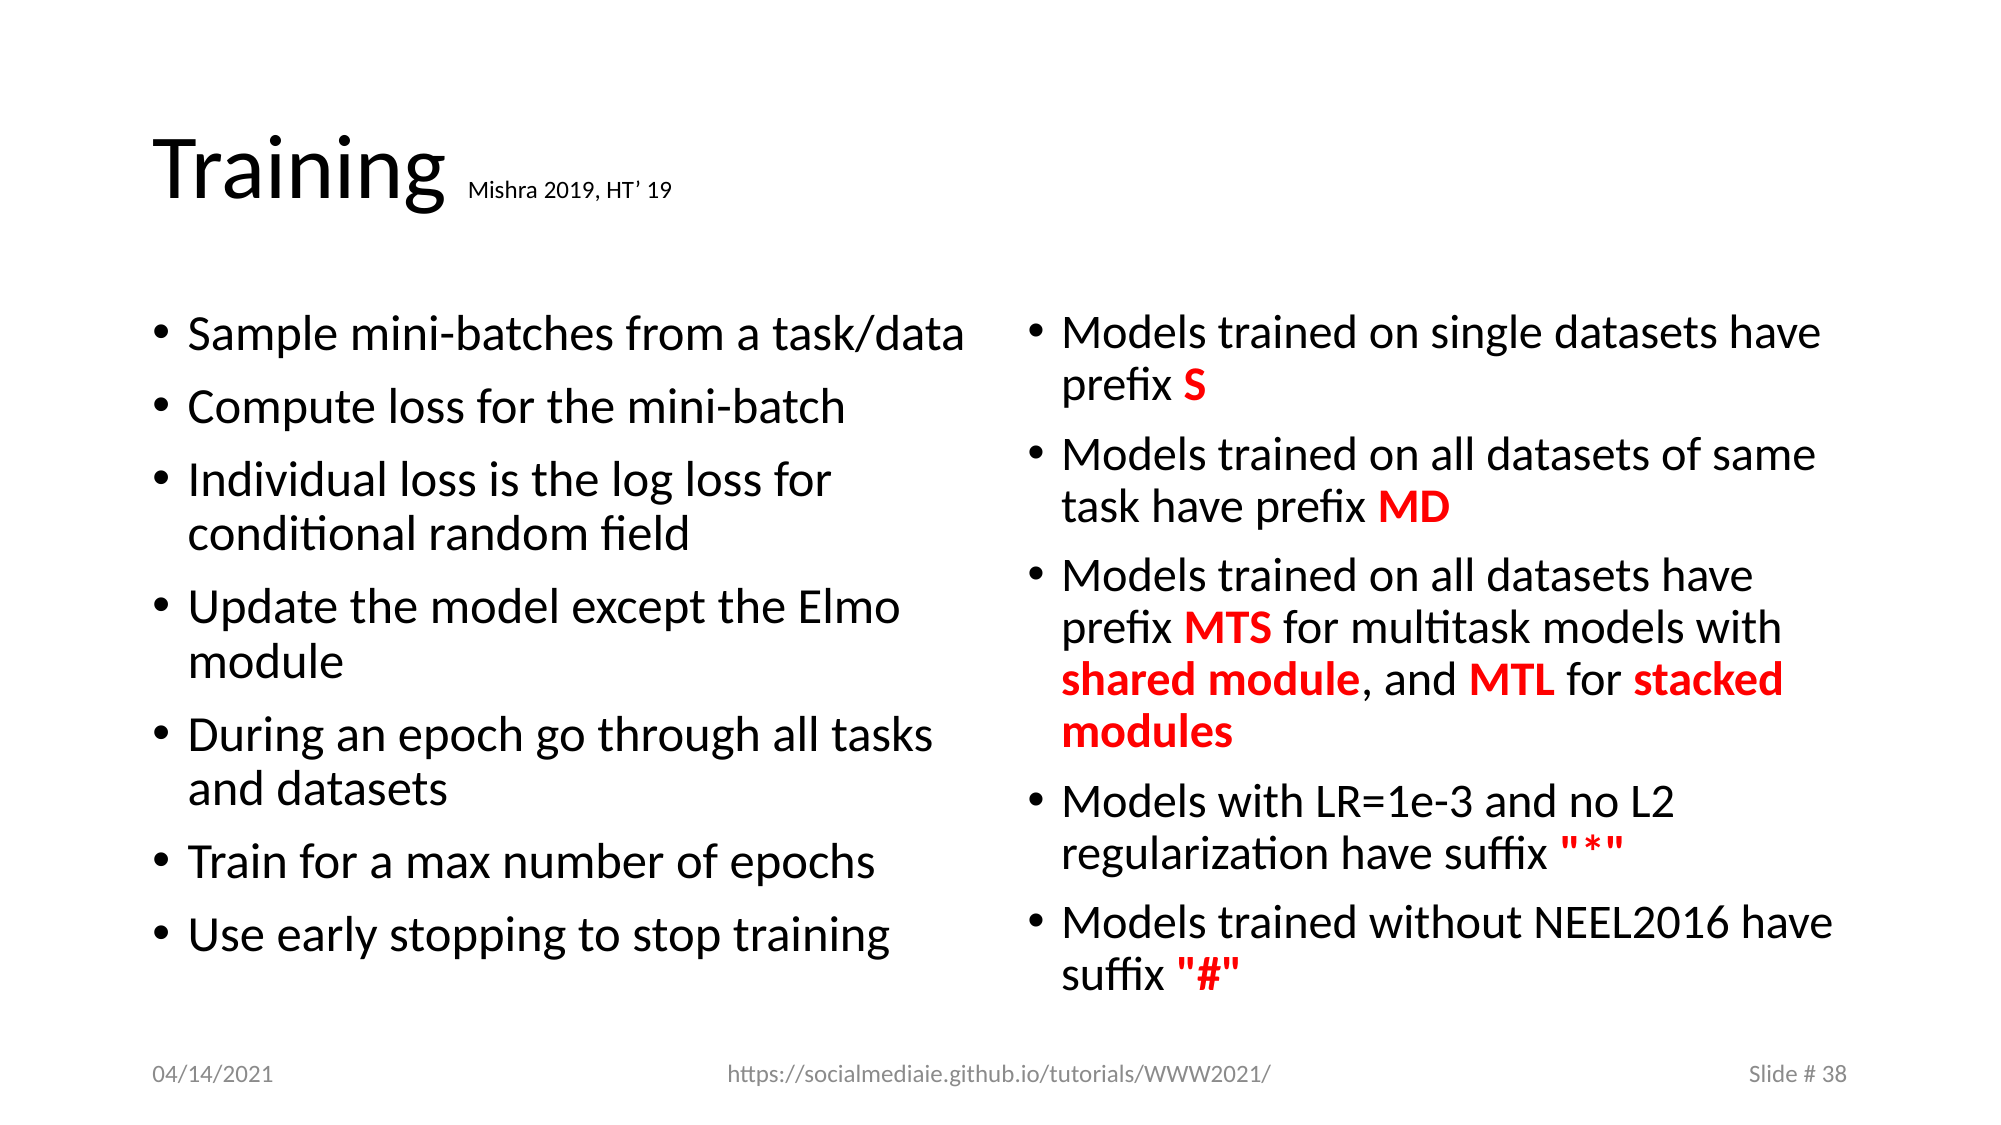

# Training Mishra 2019, HT’ 19
Sample mini-batches from a task/data
Compute loss for the mini-batch
Individual loss is the log loss for conditional random field
Update the model except the Elmo module
During an epoch go through all tasks and datasets
Train for a max number of epochs
Use early stopping to stop training
Models trained on single datasets have prefix S
Models trained on all datasets of same task have prefix MD
Models trained on all datasets have prefix MTS for multitask models with shared module, and MTL for stacked modules
Models with LR=1e-3 and no L2 regularization have suffix "*"
Models trained without NEEL2016 have suffix "#"
04/14/2021
https://socialmediaie.github.io/tutorials/WWW2021/
Slide # 38